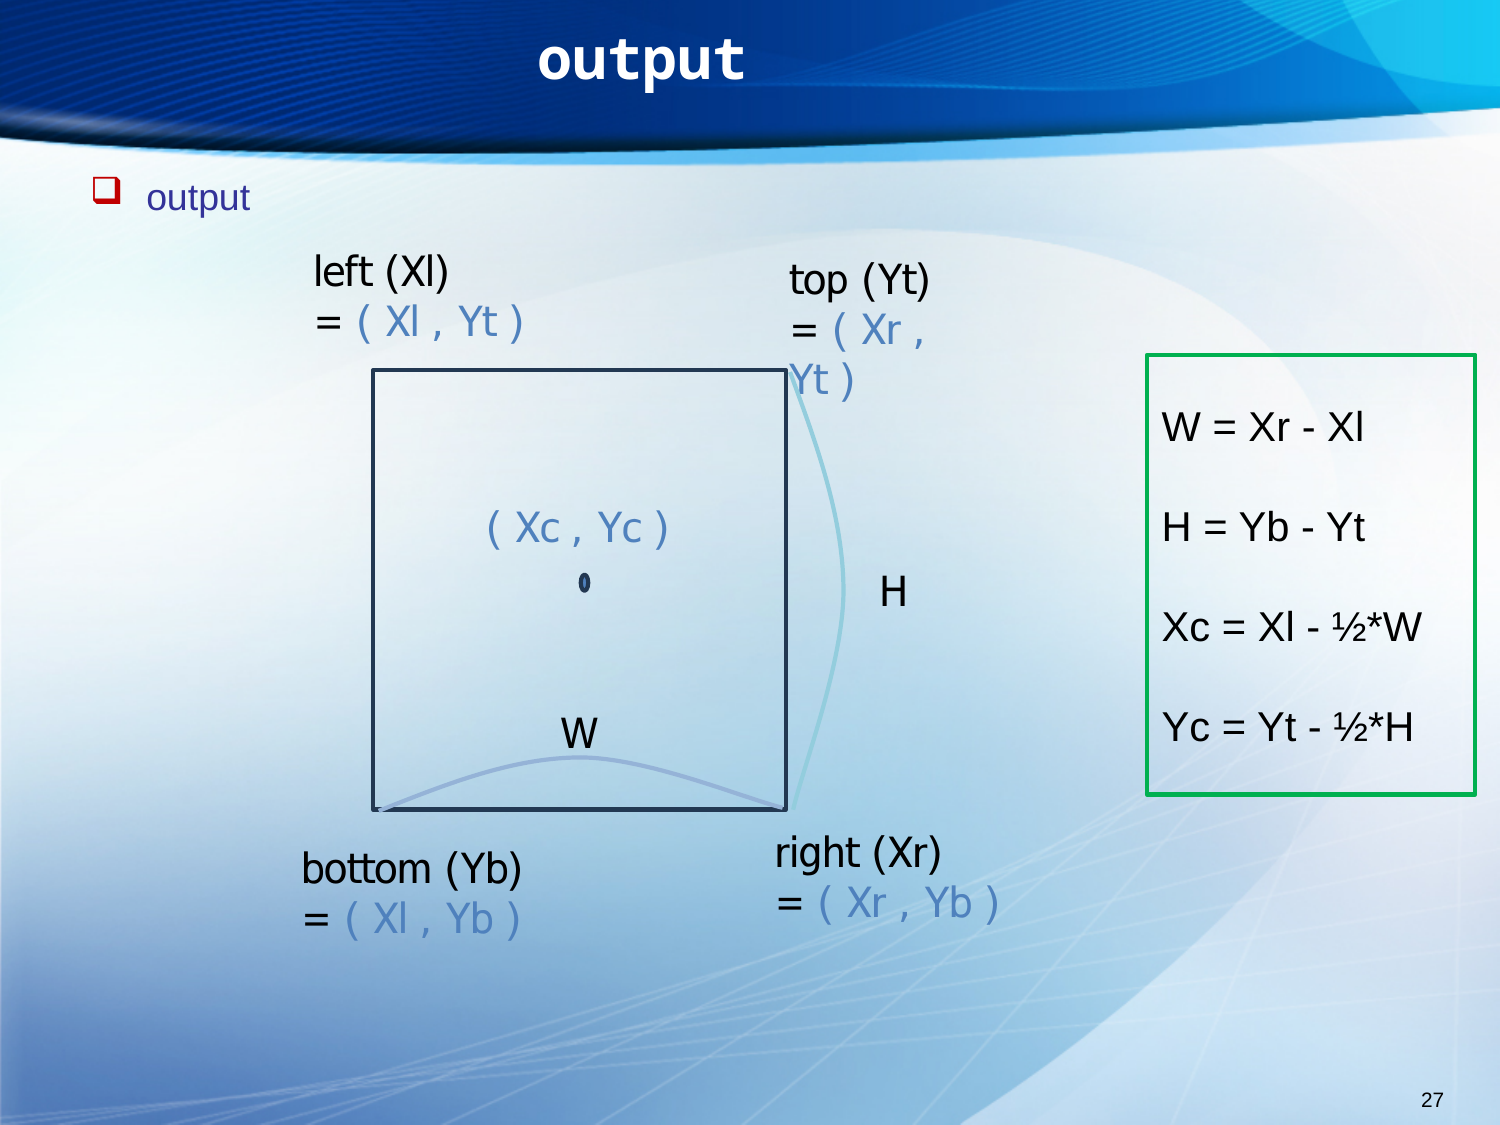

# output
output

left (Xl)
= ( Xl , Yt )

top (Yt)
= ( Xr , Yt )
W = Xr - Xl

H = Yb - Yt

Xc = Xl - ½*W

Yc = Yt - ½*H

( Xc , Yc )

H

W

right (Xr)
= ( Xr , Yb )

bottom (Yb)
= ( Xl , Yb )